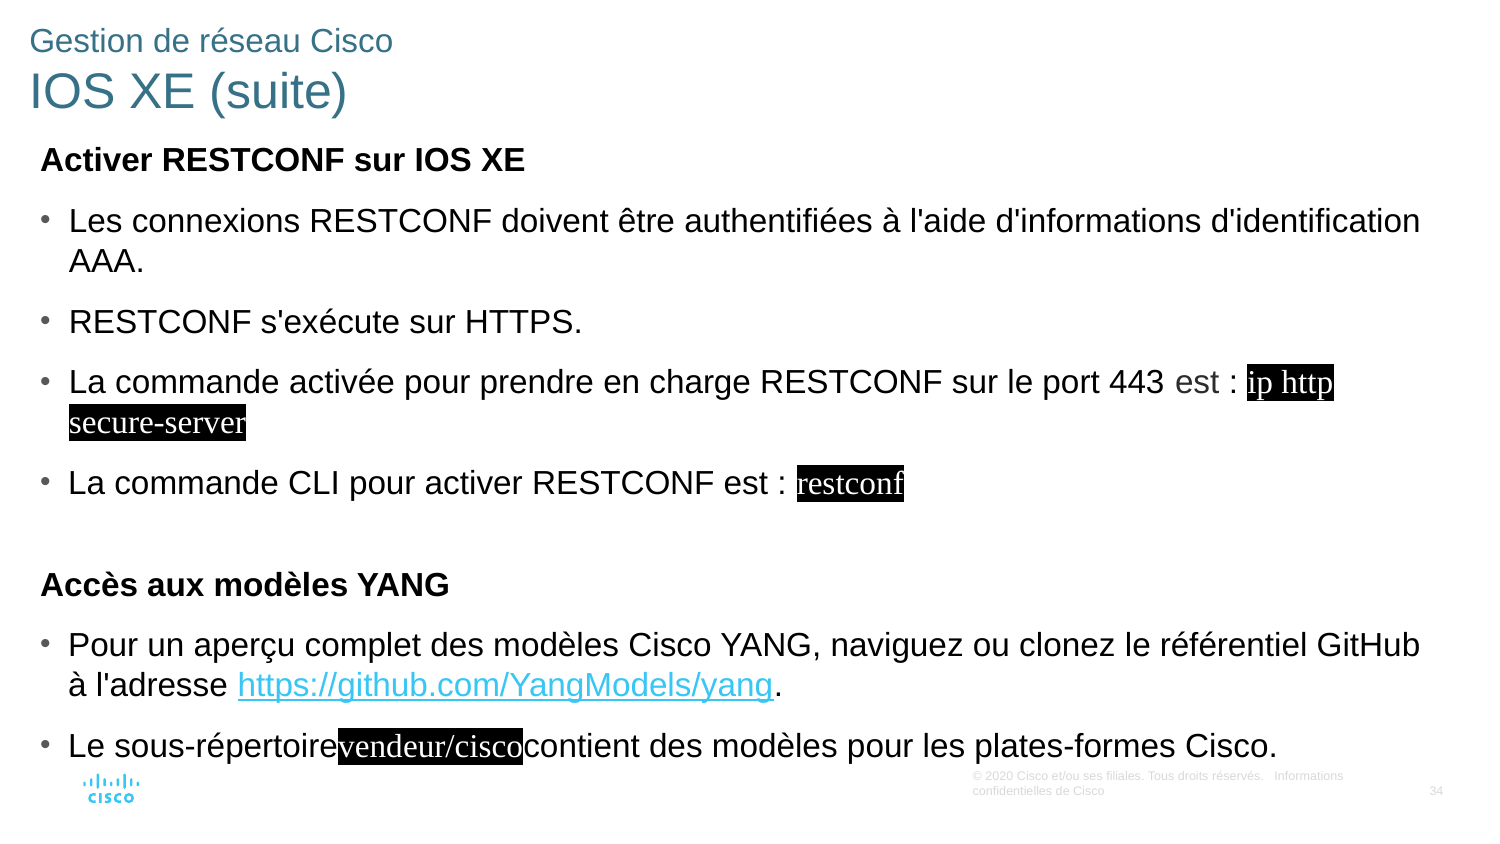

# Gestion de réseau Cisco IOS XE (suite)
Activer RESTCONF sur IOS XE
Les connexions RESTCONF doivent être authentifiées à l'aide d'informations d'identification AAA.
RESTCONF s'exécute sur HTTPS.
La commande activée pour prendre en charge RESTCONF sur le port 443 est : ip http secure-server
La commande CLI pour activer RESTCONF est : restconf

Accès aux modèles YANG
Pour un aperçu complet des modèles Cisco YANG, naviguez ou clonez le référentiel GitHub à l'adresse https://github.com/YangModels/yang.
Le sous-répertoirevendeur/ciscocontient des modèles pour les plates-formes Cisco.